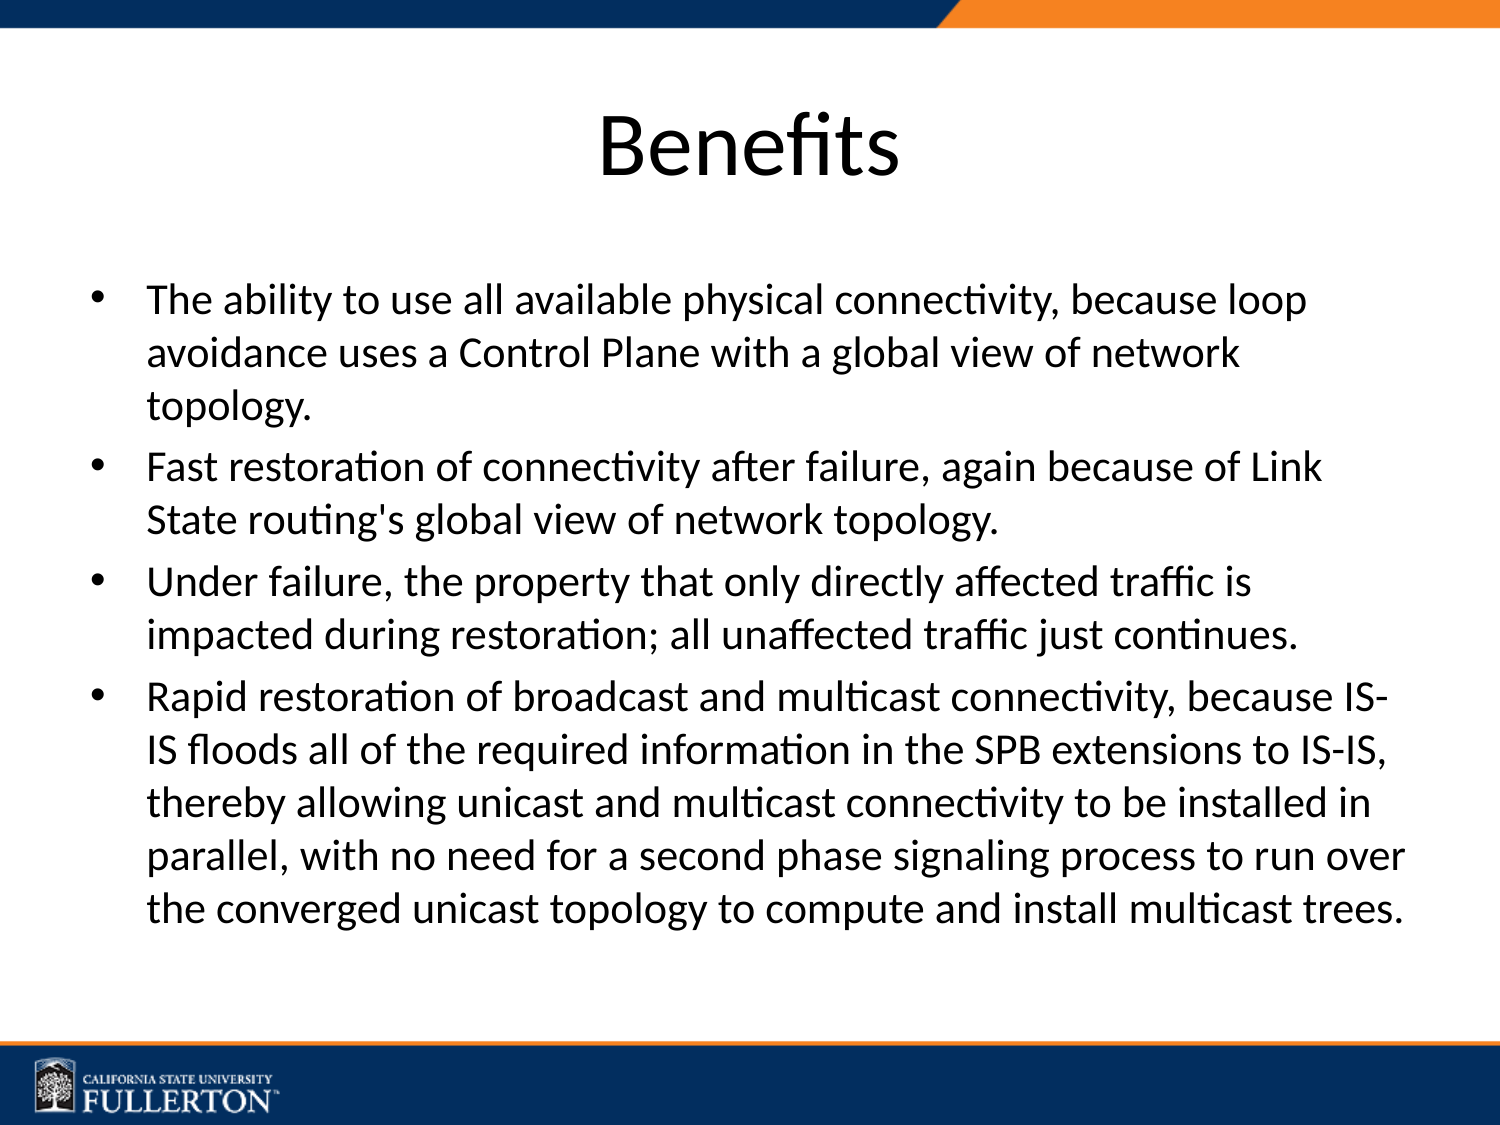

# Benefits
The ability to use all available physical connectivity, because loop avoidance uses a Control Plane with a global view of network topology.
Fast restoration of connectivity after failure, again because of Link State routing's global view of network topology.
Under failure, the property that only directly affected traffic is impacted during restoration; all unaffected traffic just continues.
Rapid restoration of broadcast and multicast connectivity, because IS-IS floods all of the required information in the SPB extensions to IS-IS, thereby allowing unicast and multicast connectivity to be installed in parallel, with no need for a second phase signaling process to run over the converged unicast topology to compute and install multicast trees.